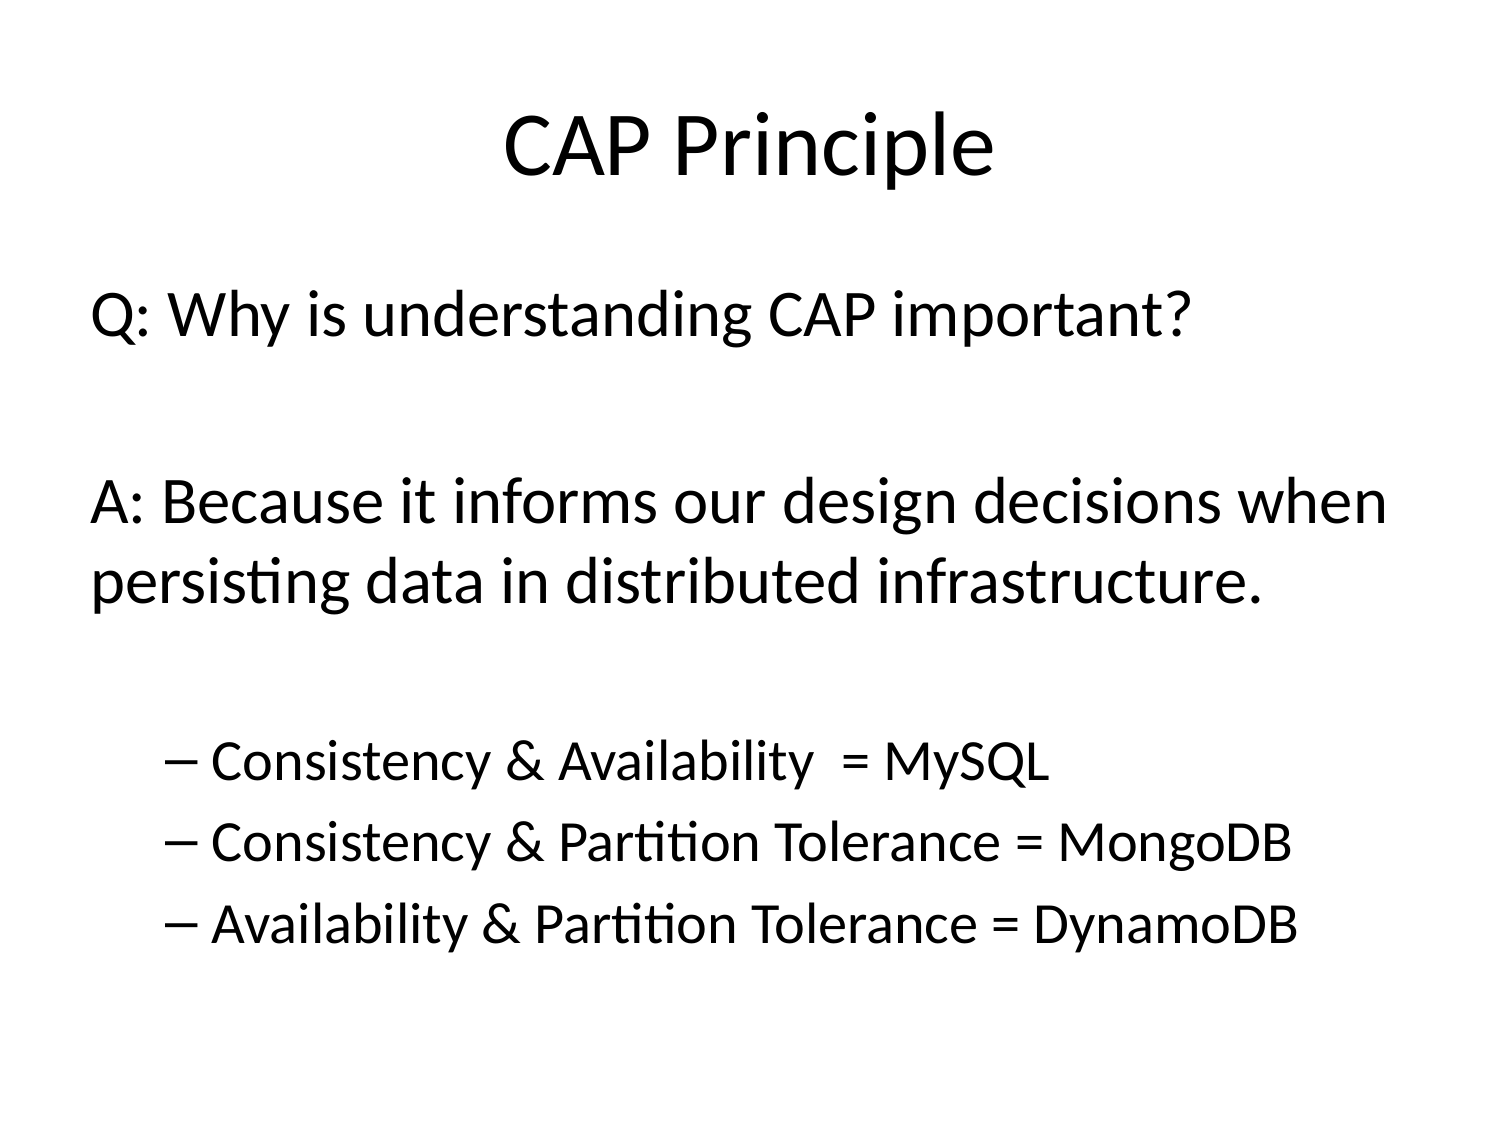

# CAP Principle
Q: Why is understanding CAP important?

A: Because it informs our design decisions when persisting data in distributed infrastructure.

Consistency & Availability  = MySQL
Consistency & Partition Tolerance = MongoDB
Availability & Partition Tolerance = DynamoDB